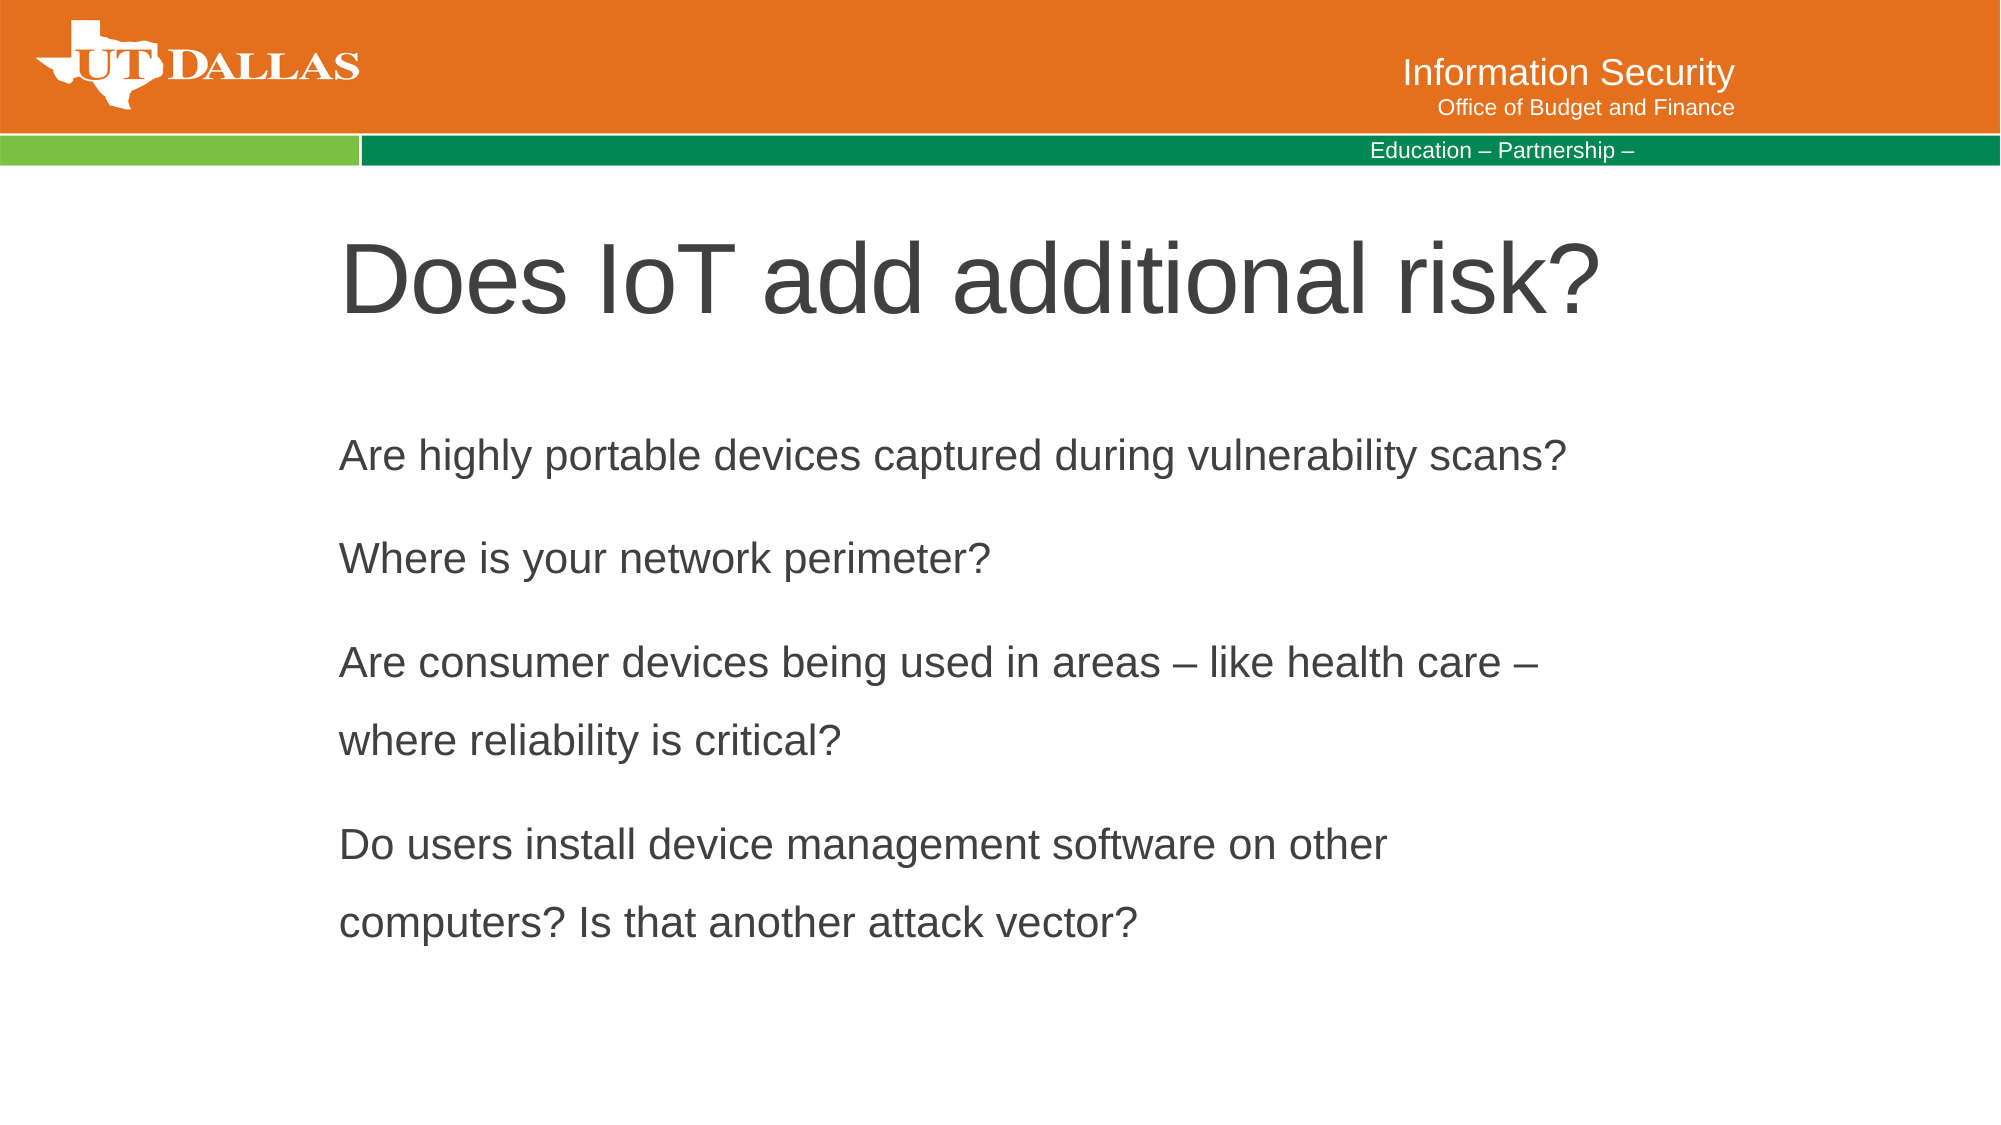

Information Security
Office of Budget and Finance
 Education – Partnership – Solutions
# Does IoT add additional risk?
Are highly portable devices captured during vulnerability scans?
Where is your network perimeter?
Are consumer devices being used in areas – like health care – where reliability is critical?
Do users install device management software on other computers? Is that another attack vector?